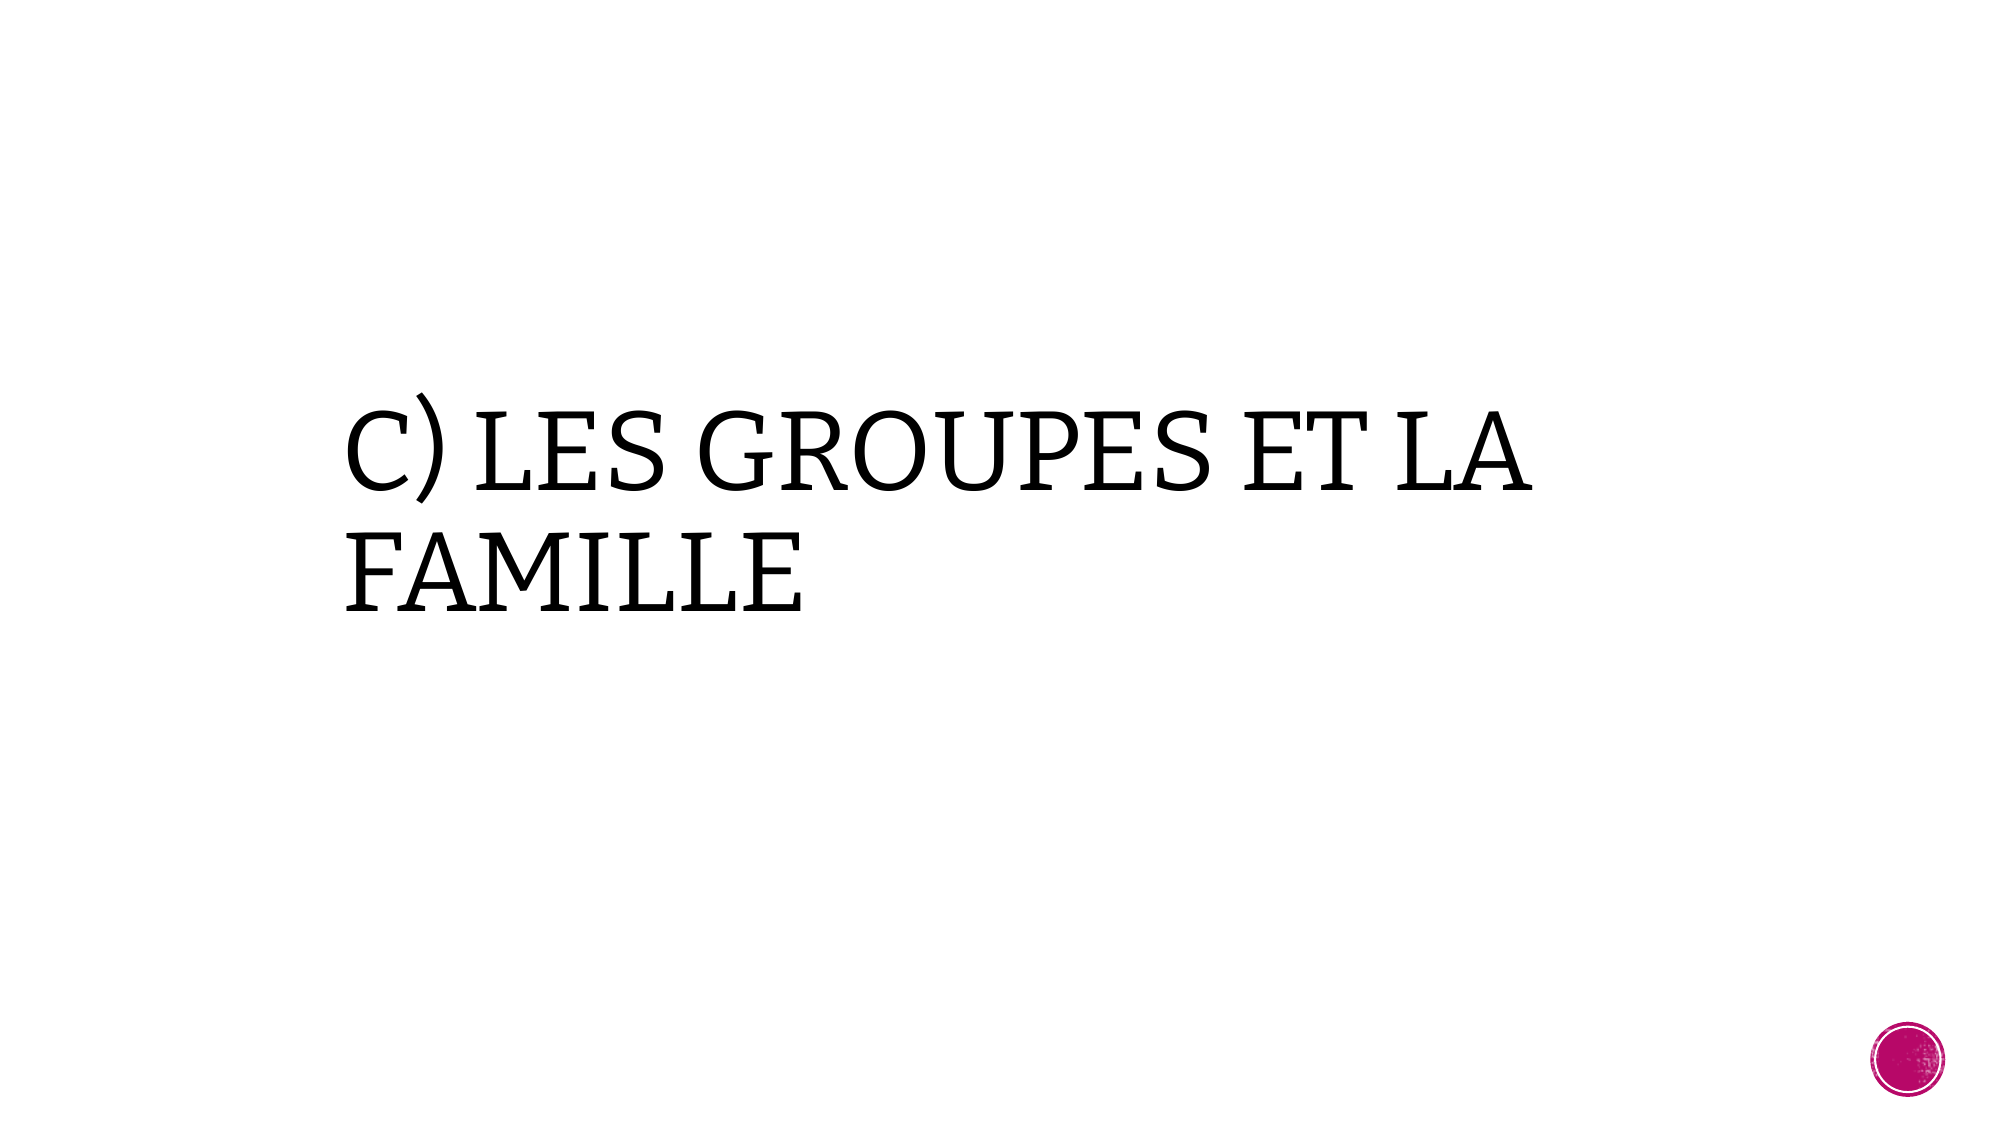

# c) Les groupes et la famille